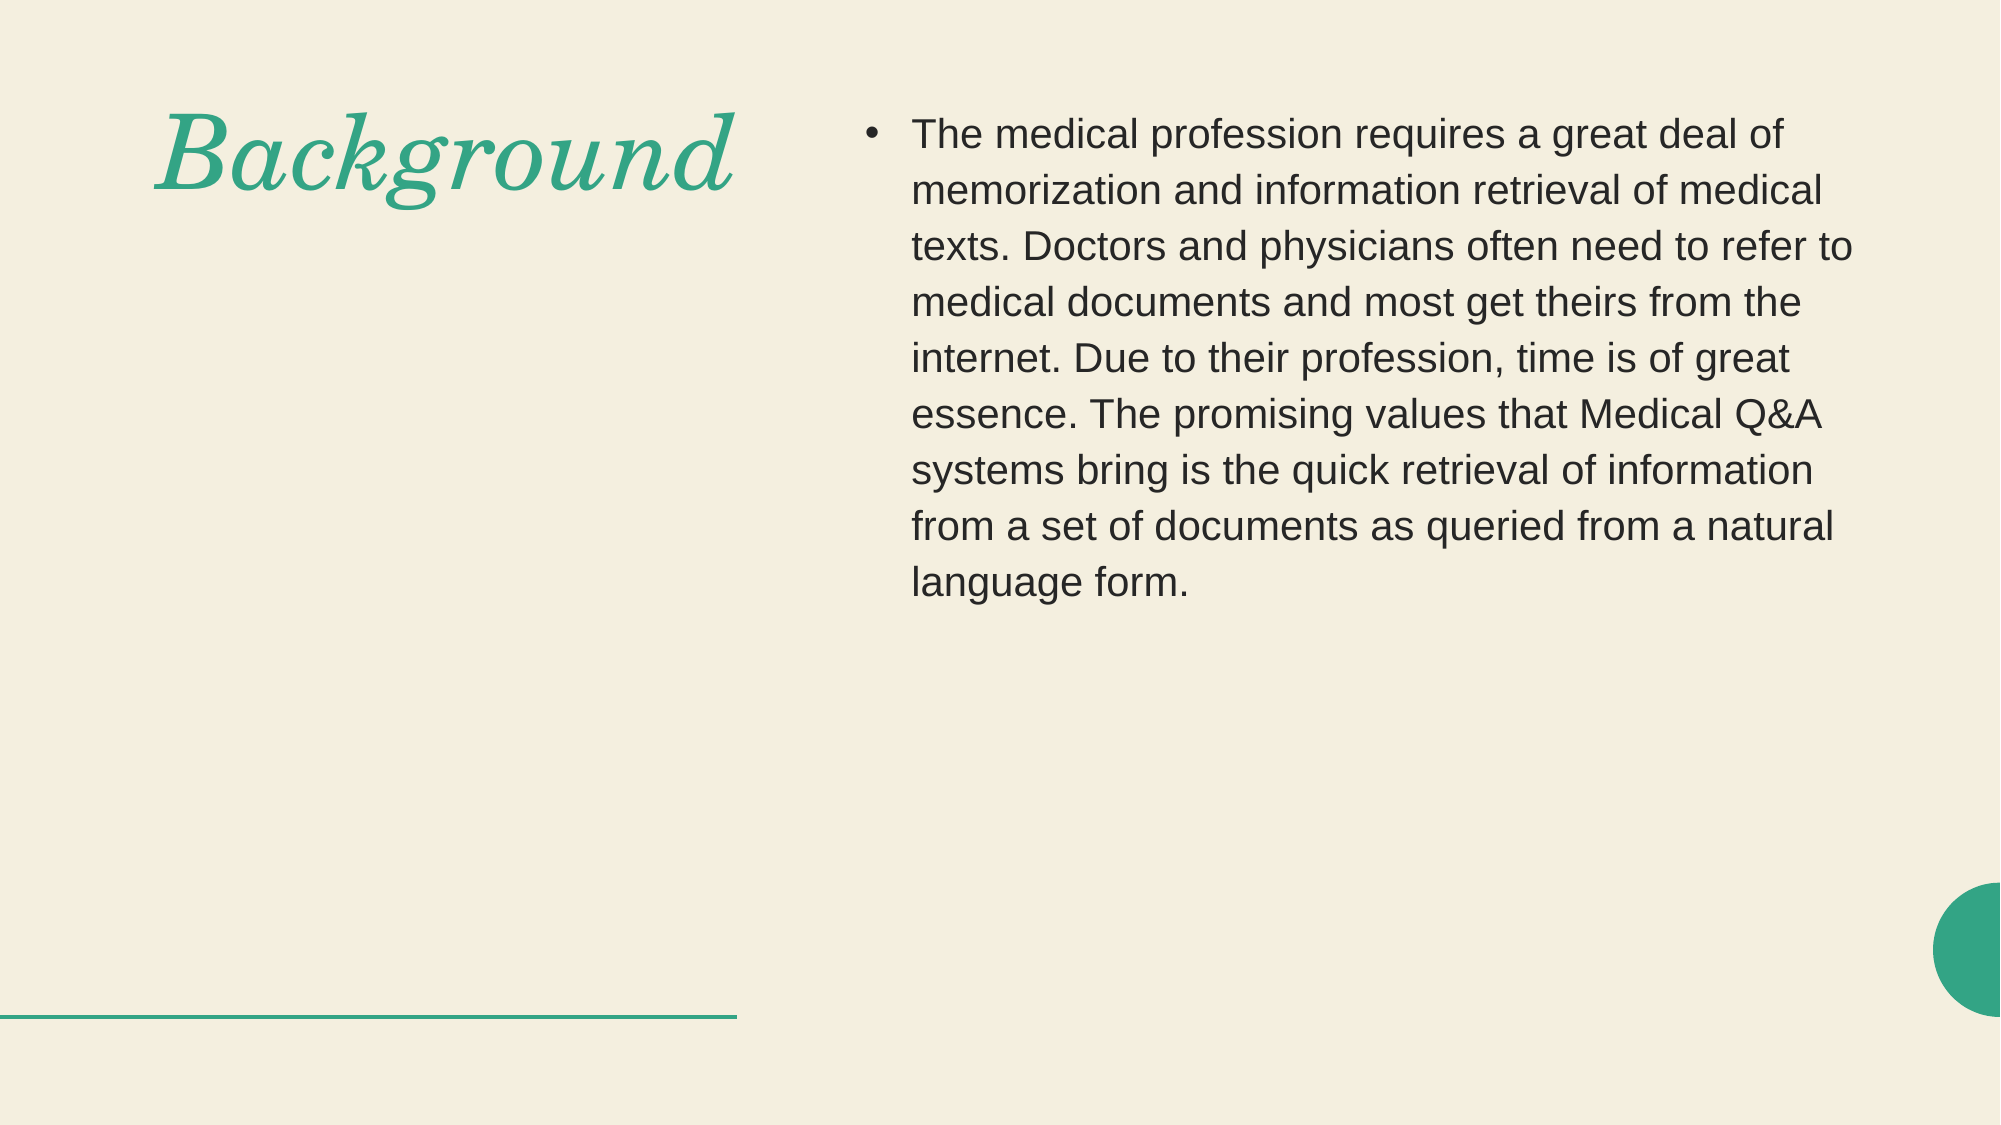

# Background
The medical profession requires a great deal of memorization and information retrieval of medical texts. Doctors and physicians often need to refer to medical documents and most get theirs from the internet. Due to their profession, time is of great essence. The promising values that Medical Q&A systems bring is the quick retrieval of information from a set of documents as queried from a natural language form.